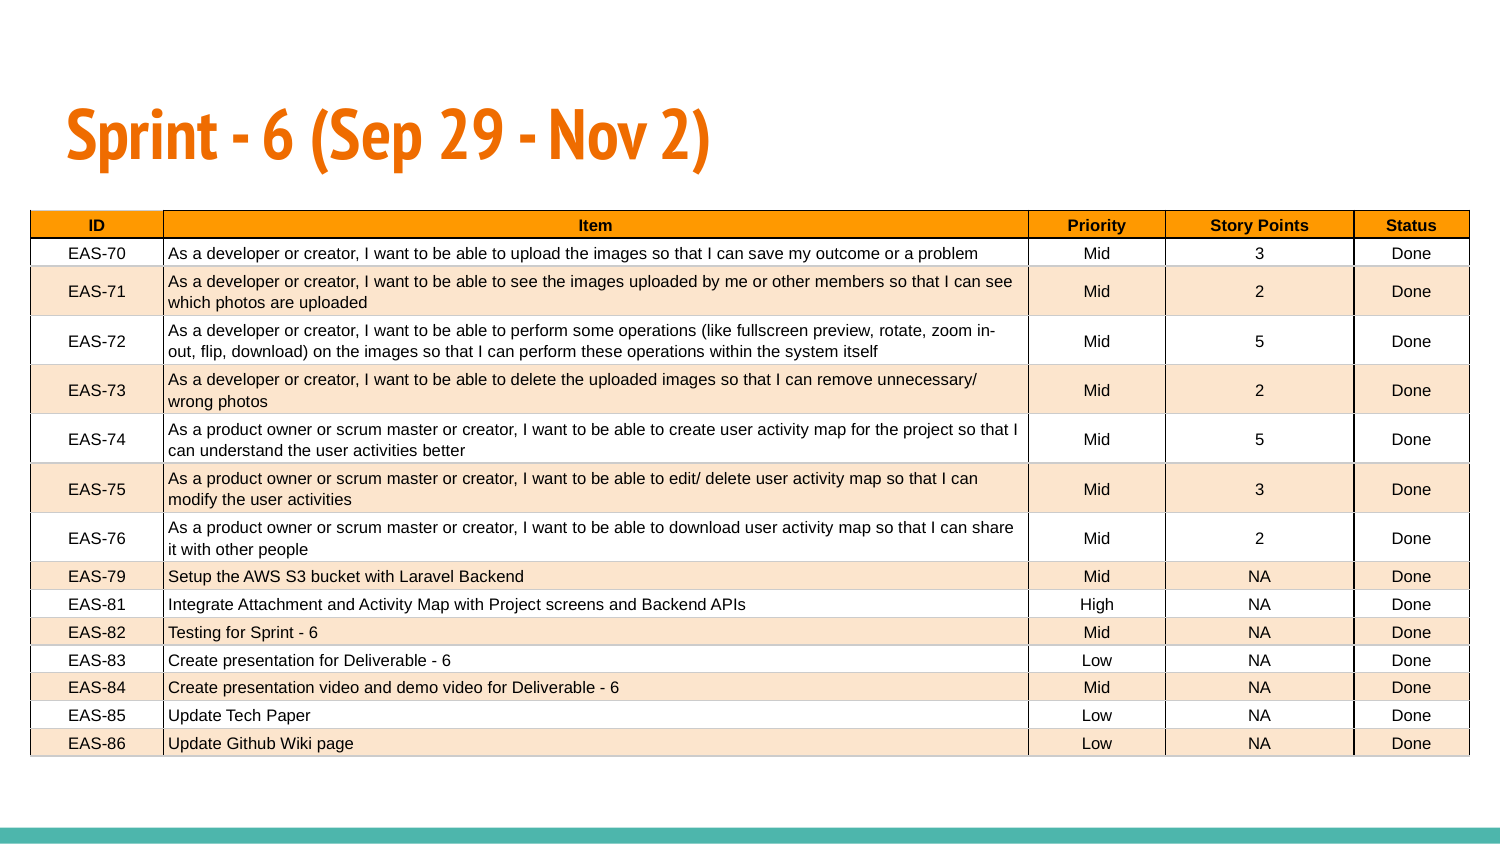

# Sprint - 6 (Sep 29 - Nov 2)
| ID | Item | Priority | Story Points | Status |
| --- | --- | --- | --- | --- |
| EAS-70 | As a developer or creator, I want to be able to upload the images so that I can save my outcome or a problem | Mid | 3 | Done |
| EAS-71 | As a developer or creator, I want to be able to see the images uploaded by me or other members so that I can see which photos are uploaded | Mid | 2 | Done |
| EAS-72 | As a developer or creator, I want to be able to perform some operations (like fullscreen preview, rotate, zoom in-out, flip, download) on the images so that I can perform these operations within the system itself | Mid | 5 | Done |
| EAS-73 | As a developer or creator, I want to be able to delete the uploaded images so that I can remove unnecessary/ wrong photos | Mid | 2 | Done |
| EAS-74 | As a product owner or scrum master or creator, I want to be able to create user activity map for the project so that I can understand the user activities better | Mid | 5 | Done |
| EAS-75 | As a product owner or scrum master or creator, I want to be able to edit/ delete user activity map so that I can modify the user activities | Mid | 3 | Done |
| EAS-76 | As a product owner or scrum master or creator, I want to be able to download user activity map so that I can share it with other people | Mid | 2 | Done |
| EAS-79 | Setup the AWS S3 bucket with Laravel Backend | Mid | NA | Done |
| EAS-81 | Integrate Attachment and Activity Map with Project screens and Backend APIs | High | NA | Done |
| EAS-82 | Testing for Sprint - 6 | Mid | NA | Done |
| EAS-83 | Create presentation for Deliverable - 6 | Low | NA | Done |
| EAS-84 | Create presentation video and demo video for Deliverable - 6 | Mid | NA | Done |
| EAS-85 | Update Tech Paper | Low | NA | Done |
| EAS-86 | Update Github Wiki page | Low | NA | Done |